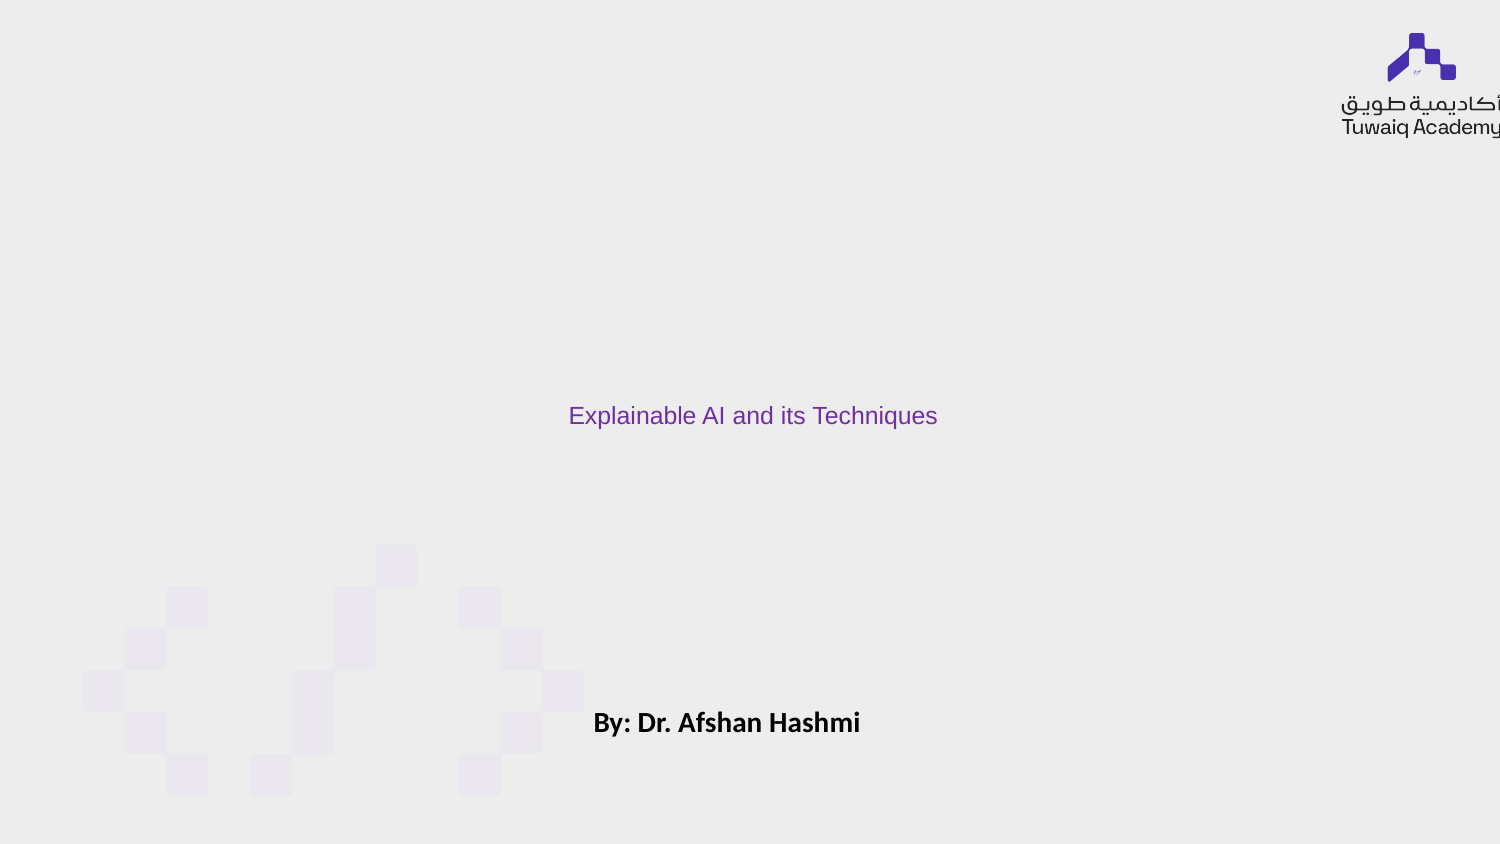

# Explainable AI and its Techniques
By: Dr. Afshan Hashmi